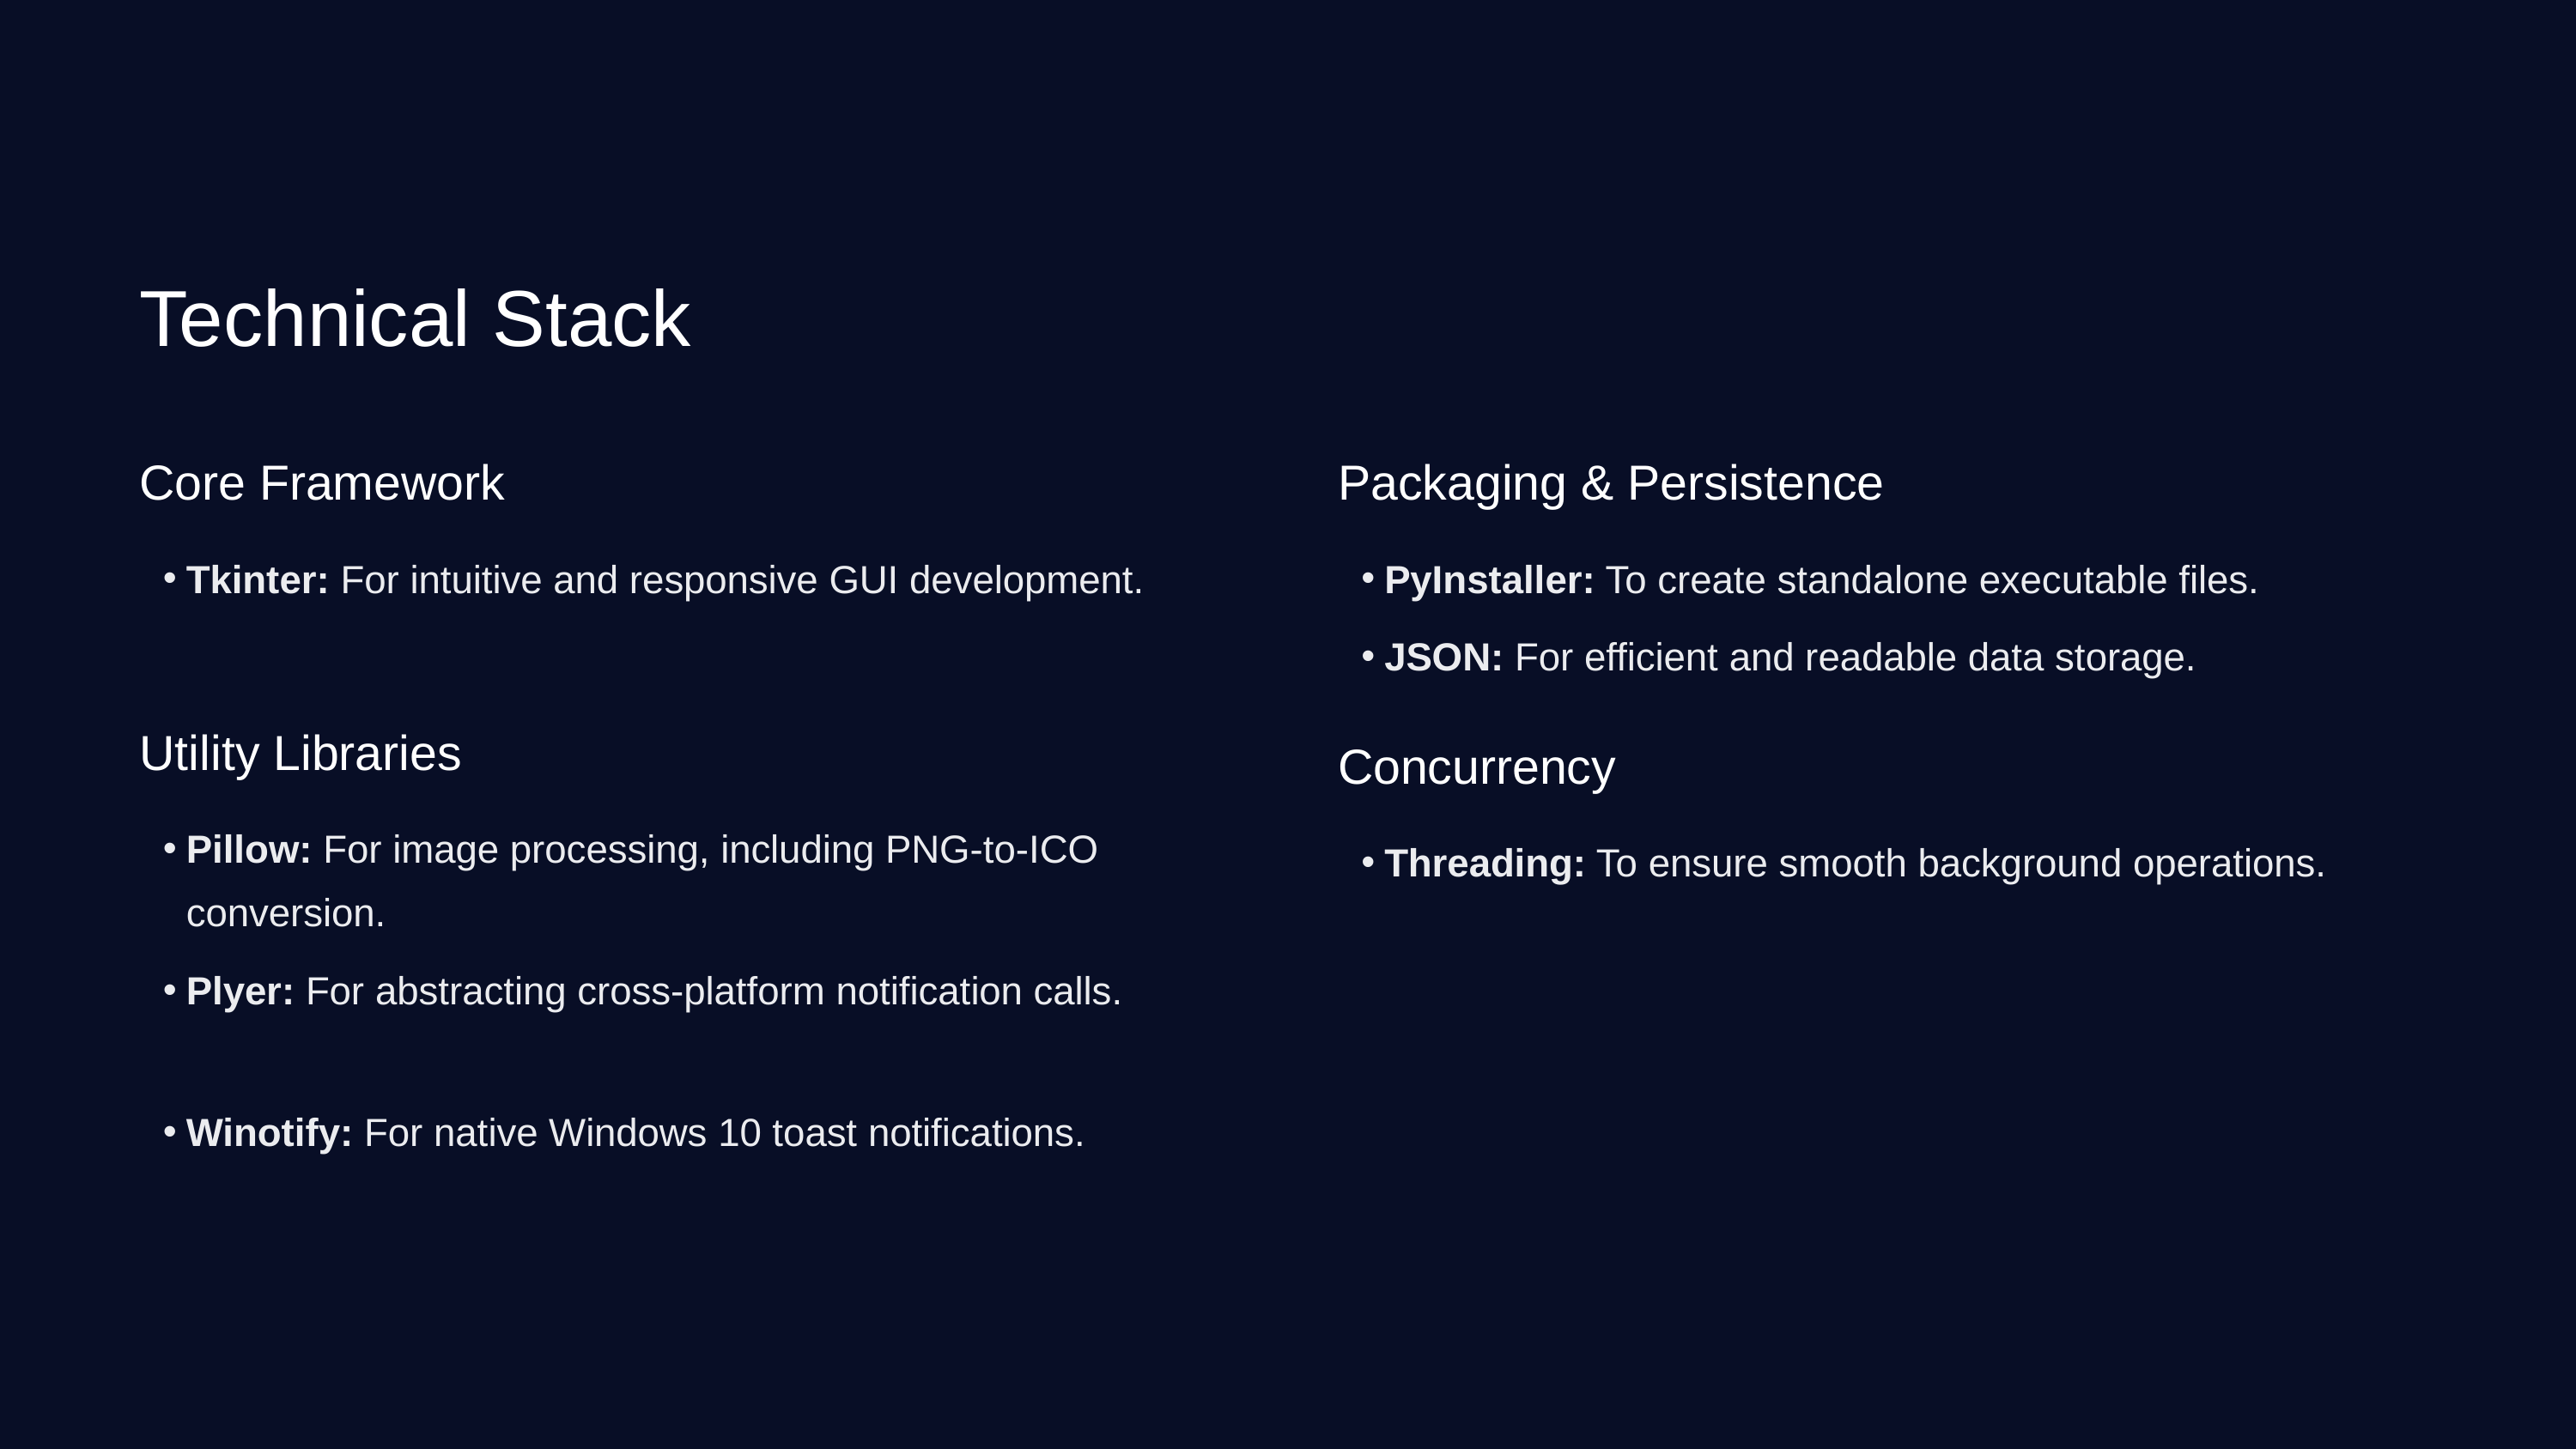

Technical Stack
Core Framework
Packaging & Persistence
Tkinter: For intuitive and responsive GUI development.
PyInstaller: To create standalone executable files.
JSON: For efficient and readable data storage.
Utility Libraries
Concurrency
Pillow: For image processing, including PNG-to-ICO conversion.
Threading: To ensure smooth background operations.
Plyer: For abstracting cross-platform notification calls.
Winotify: For native Windows 10 toast notifications.